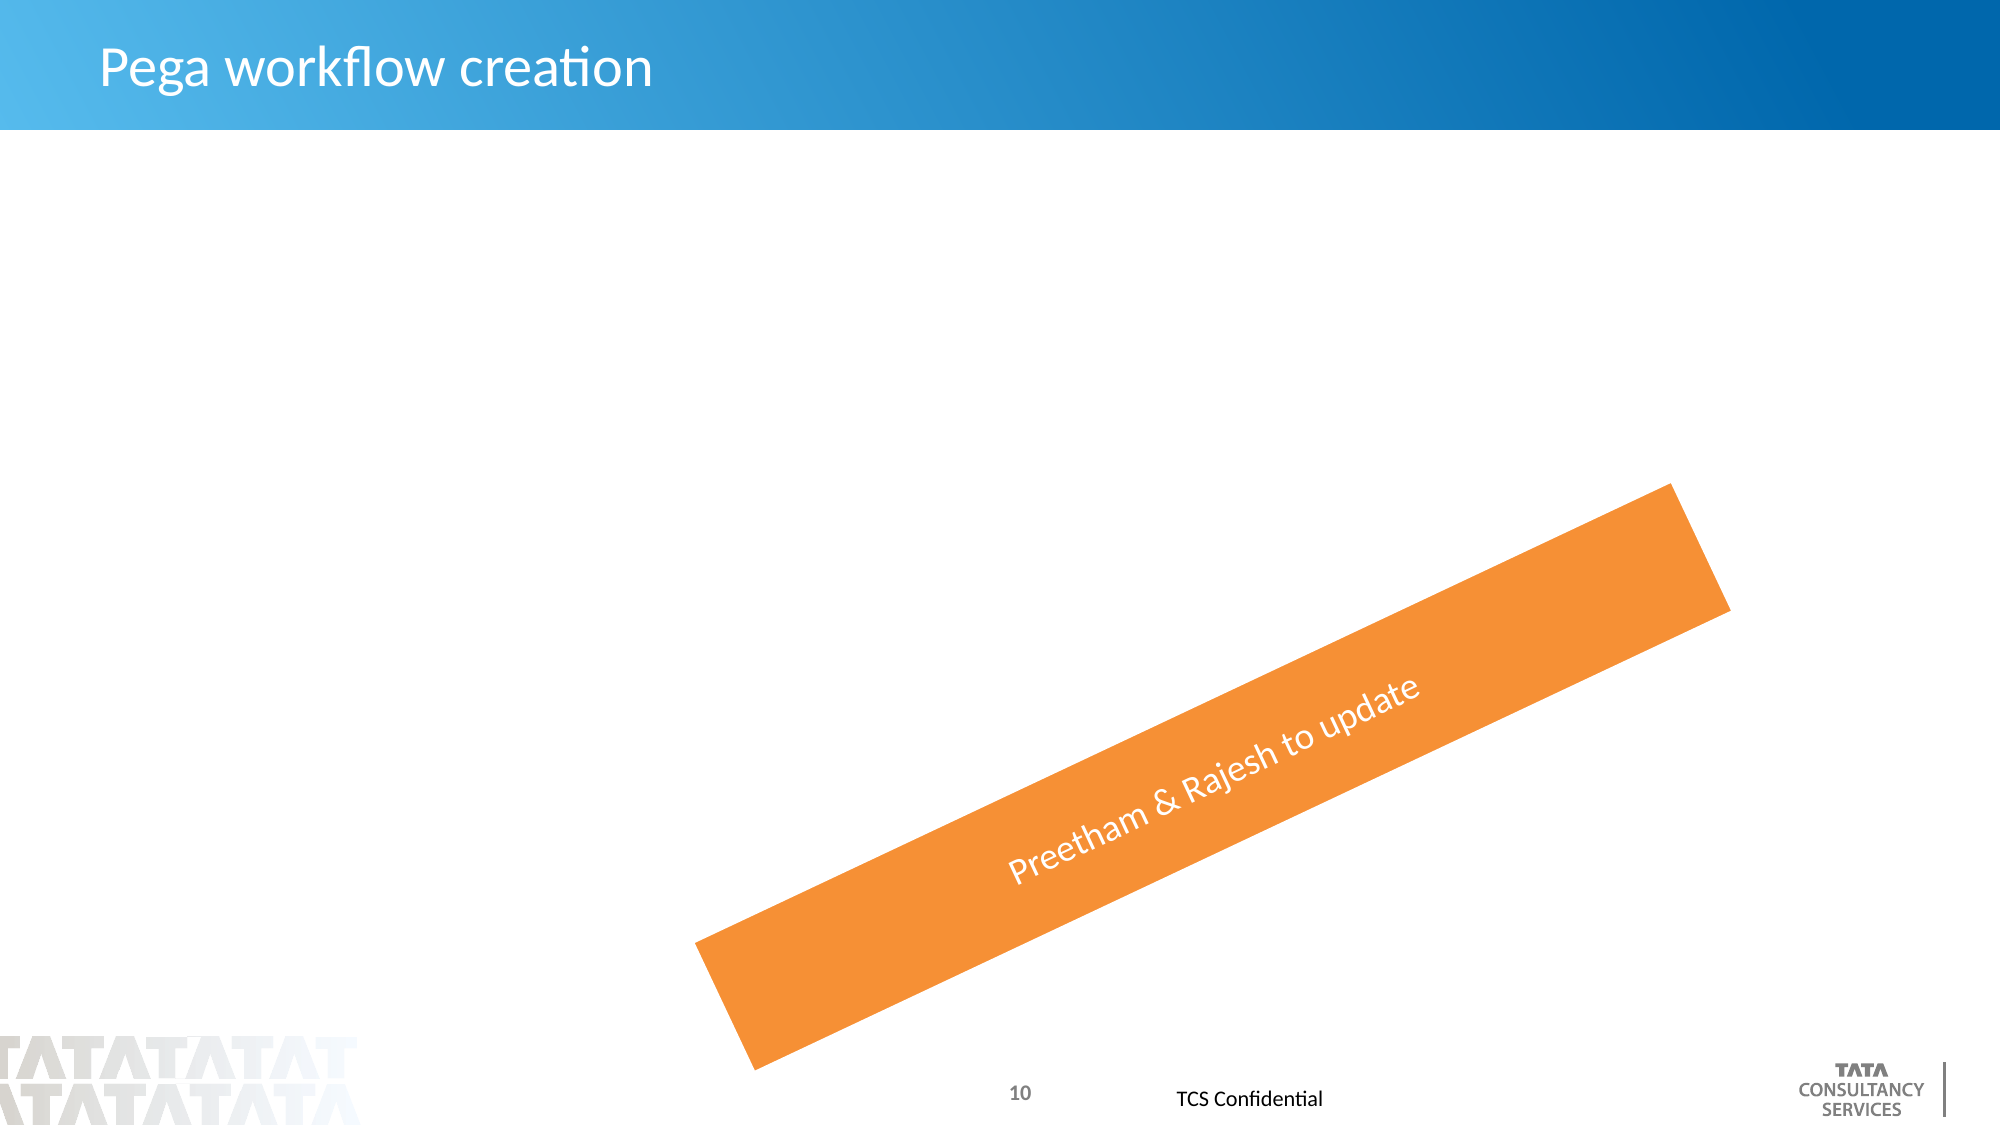

# Pega workflow creation
Preetham & Rajesh to update